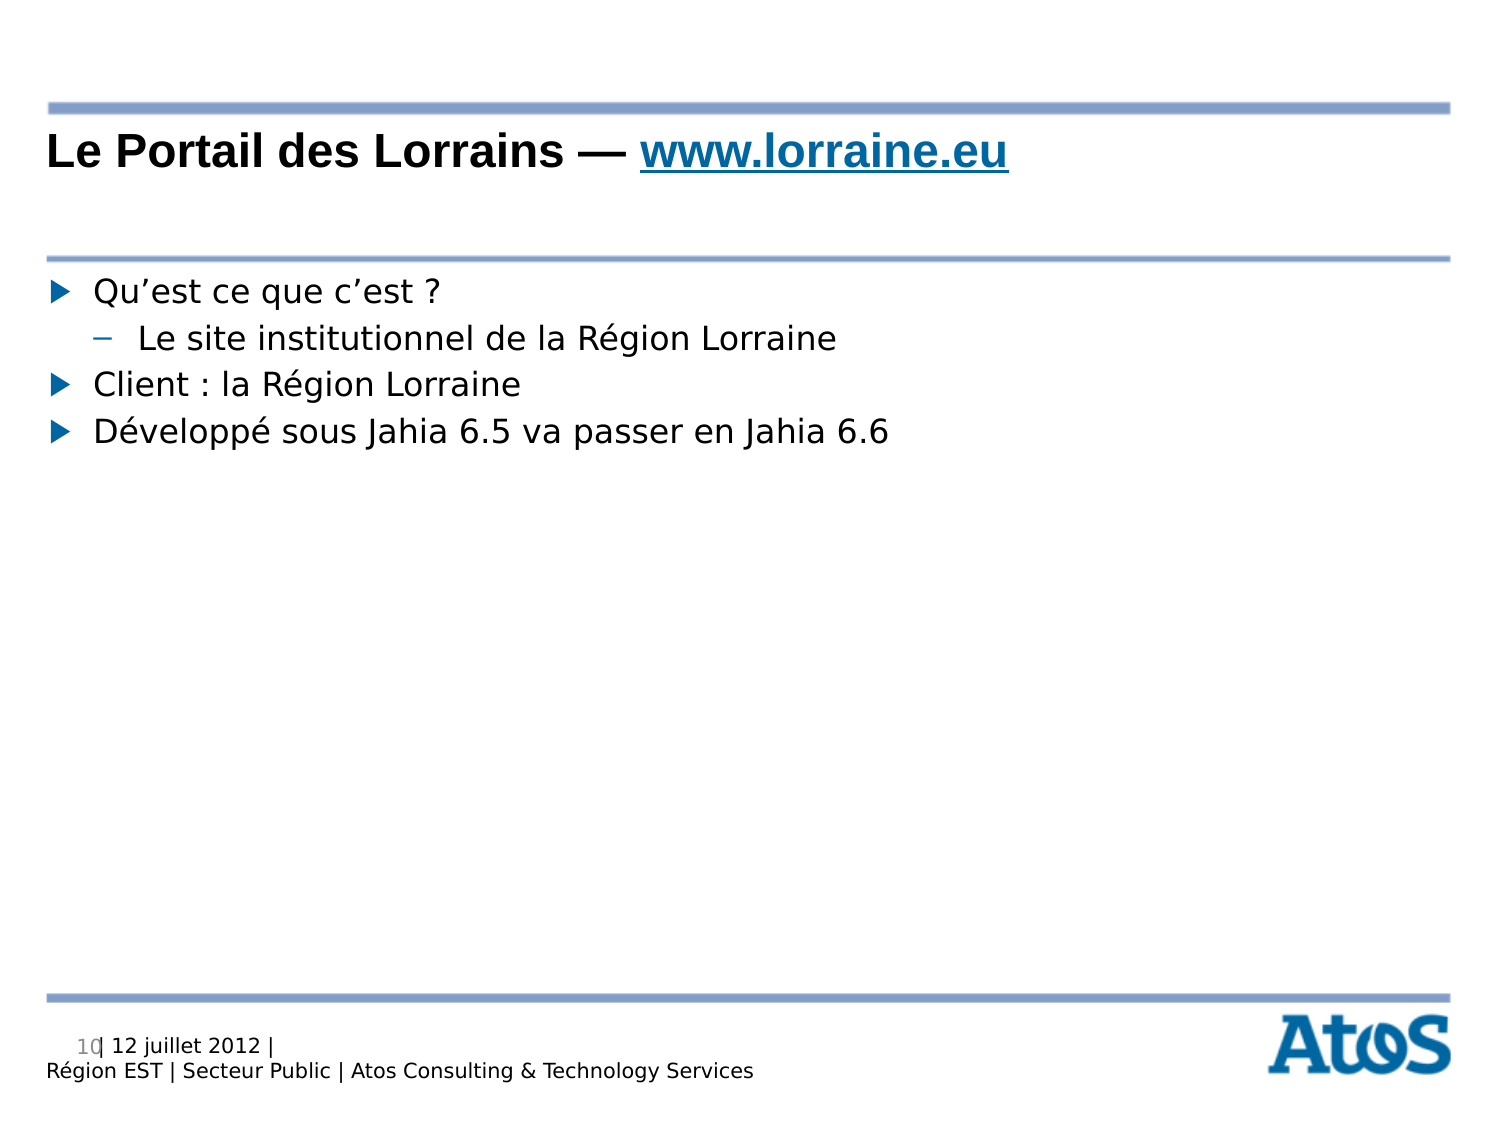

# Le Portail des Lorrains — www.lorraine.eu
Qu’est ce que c’est ?
Le site institutionnel de la Région Lorraine
Client : la Région Lorraine
Développé sous Jahia 6.5 va passer en Jahia 6.6